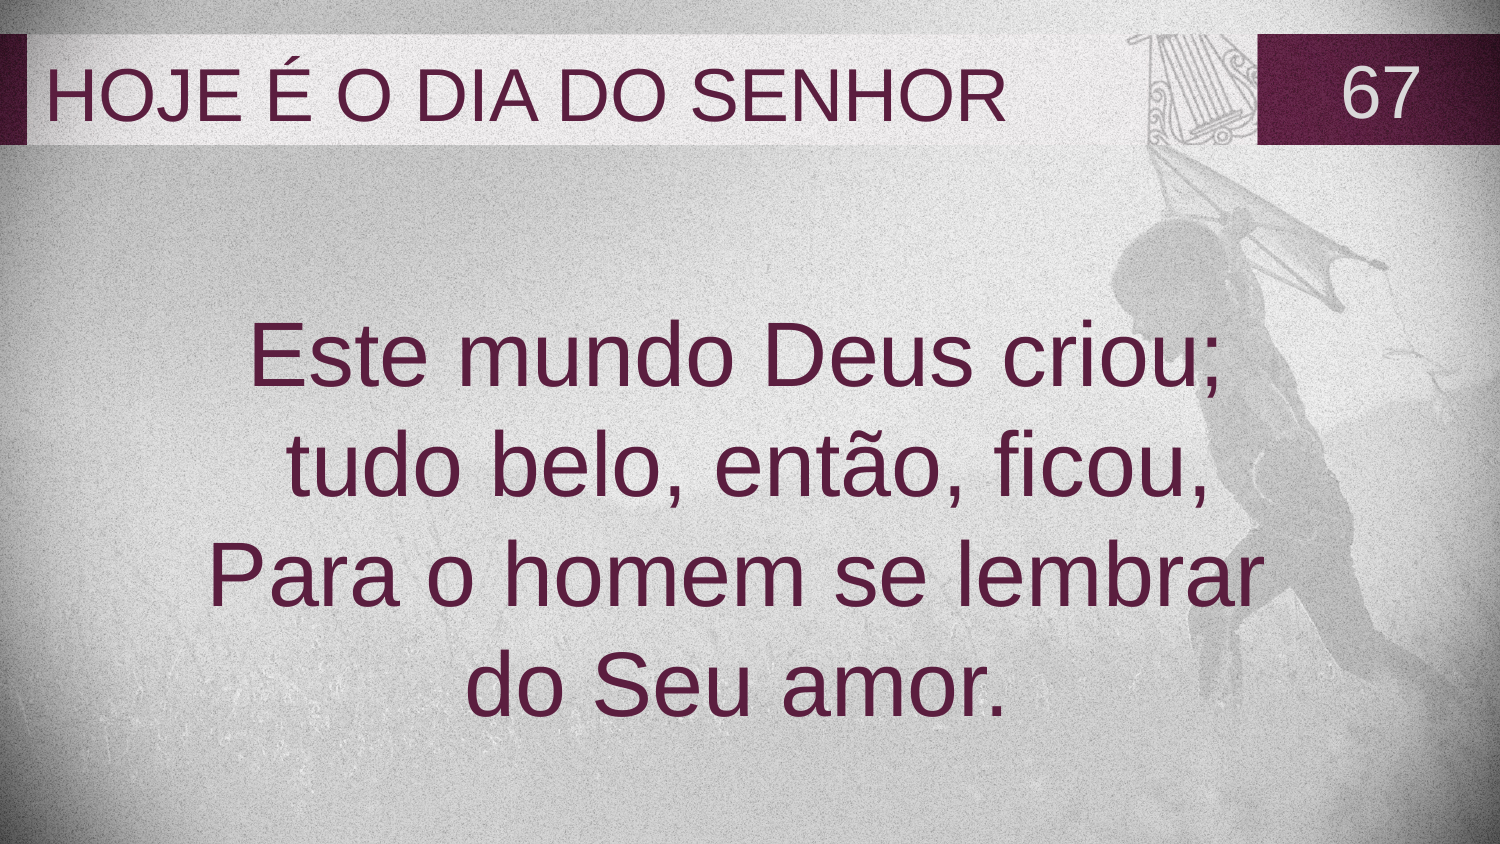

# HOJE É O DIA DO SENHOR
67
Este mundo Deus criou;
tudo belo, então, ficou,
Para o homem se lembrar
do Seu amor.